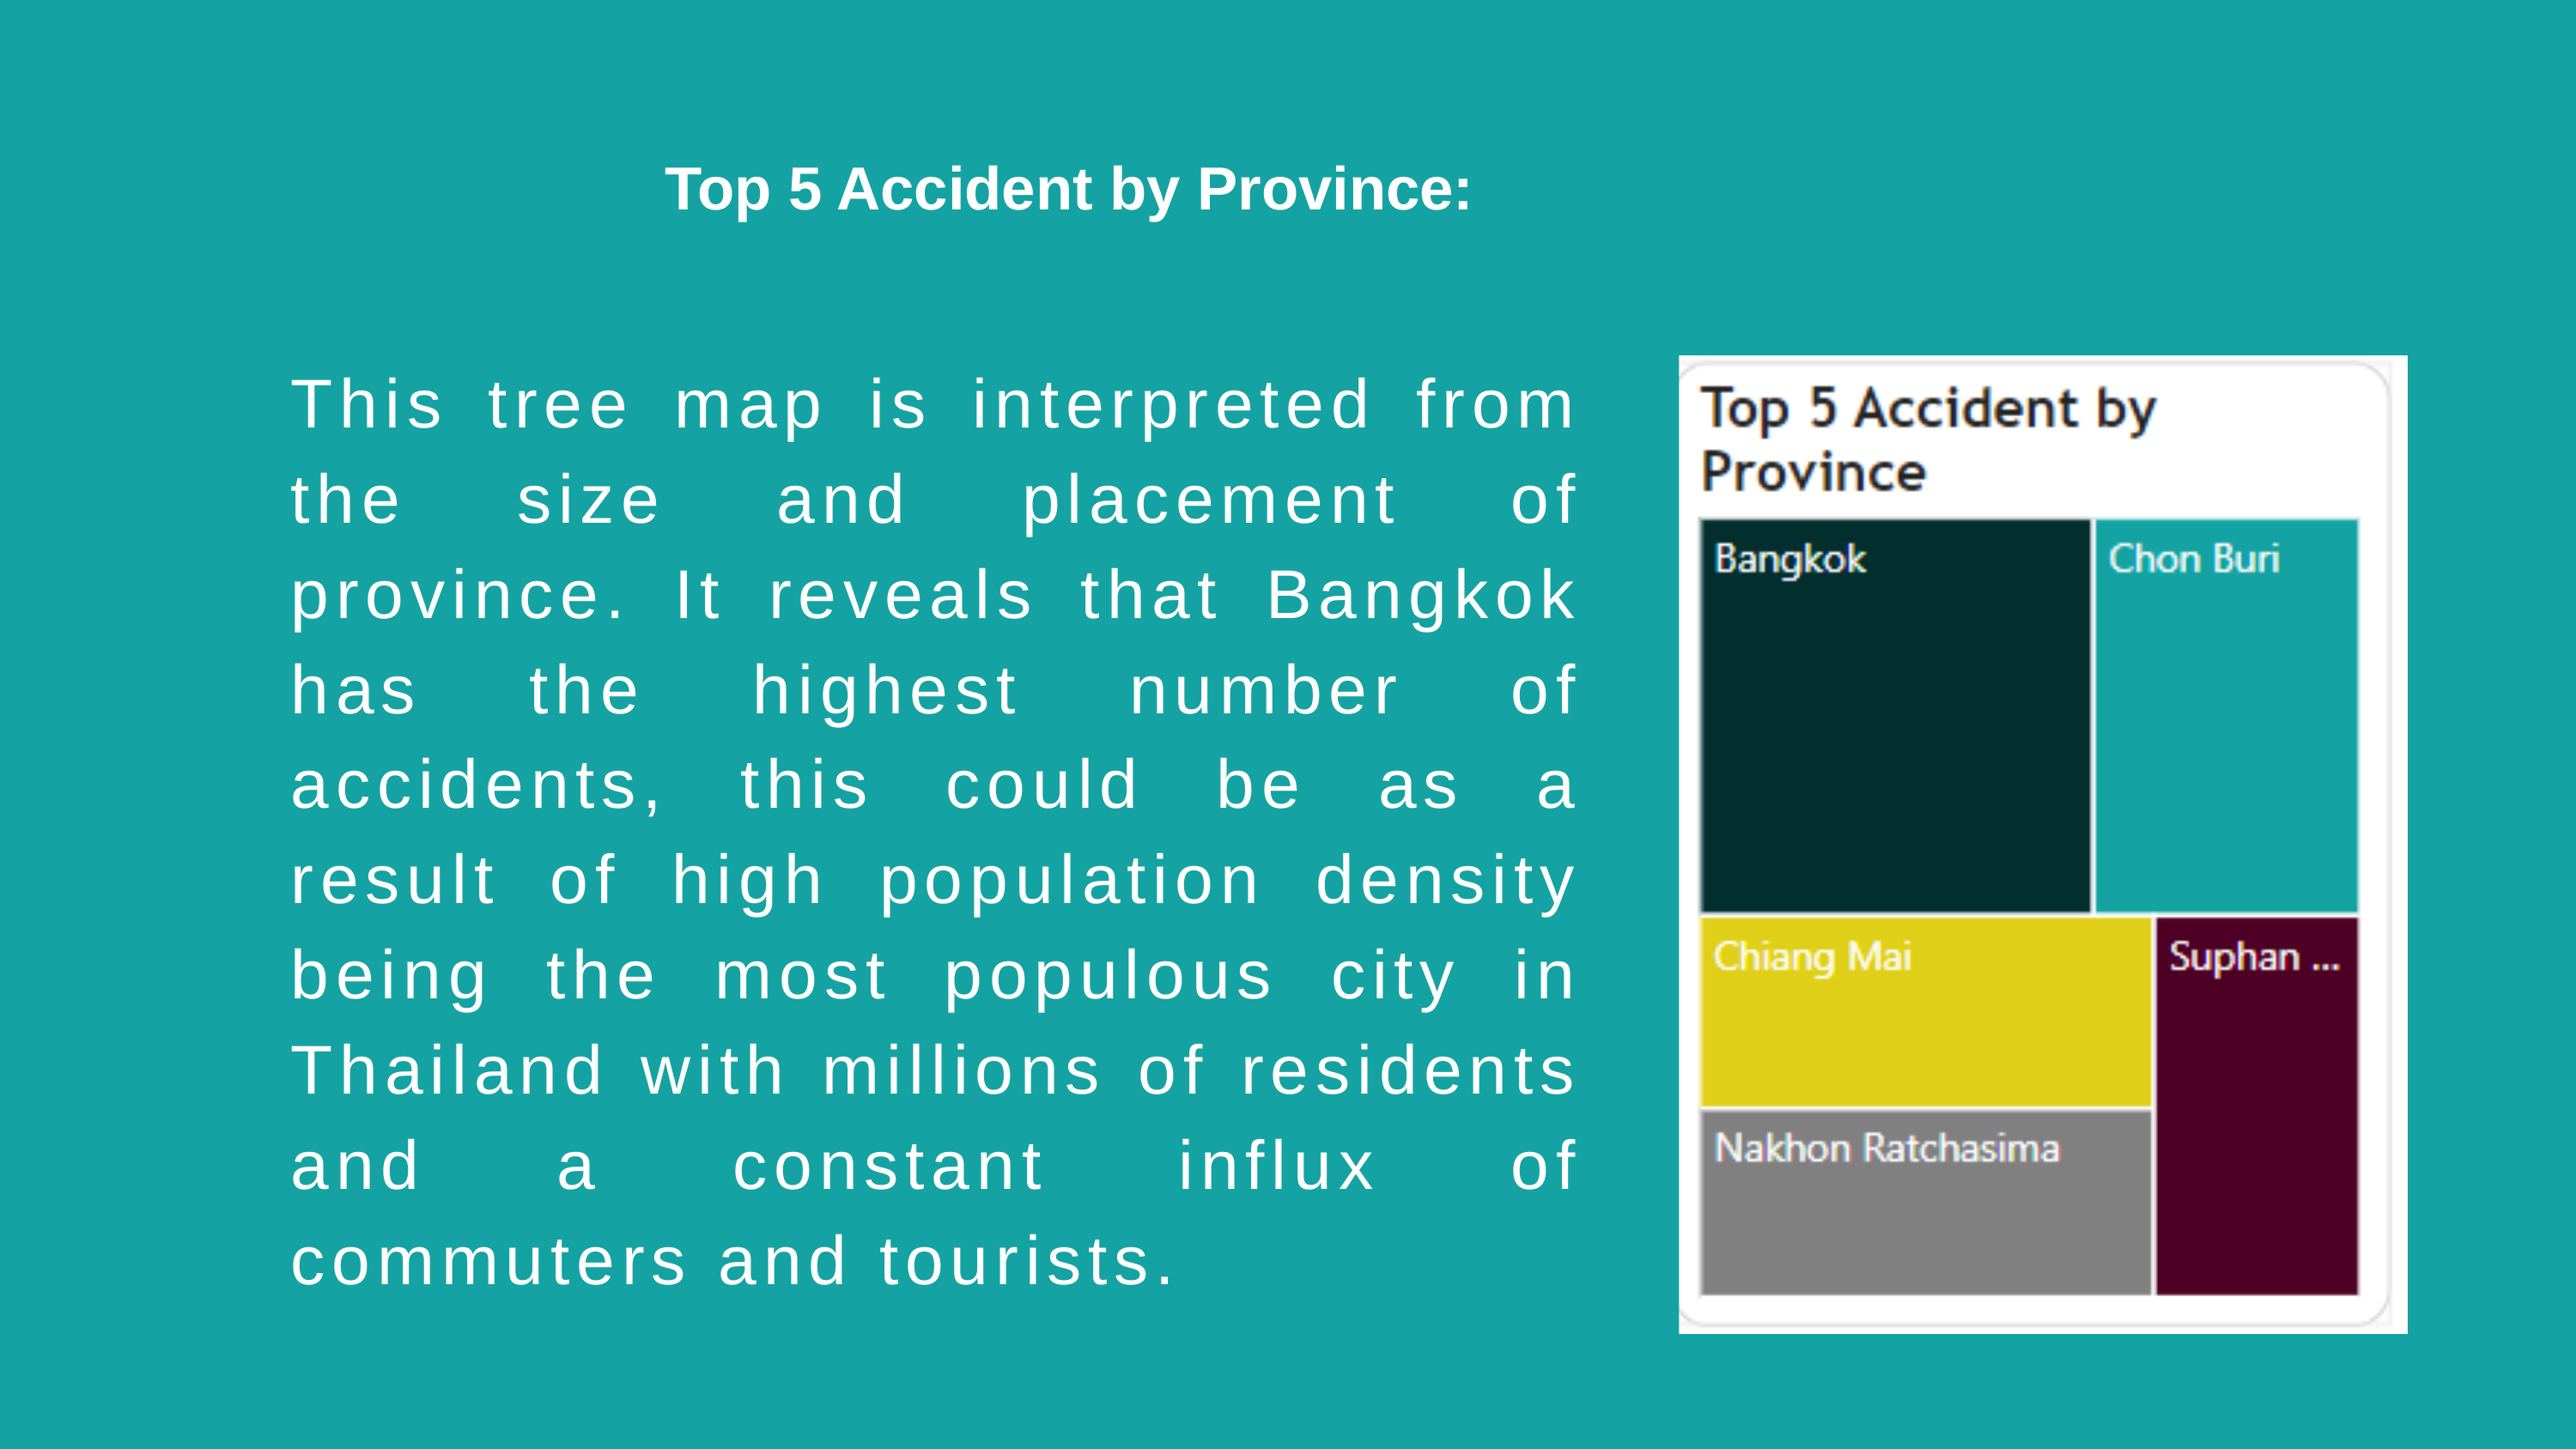

Top 5 Accident by Province:
This tree map is interpreted from the size and placement of province. It reveals that Bangkok has the highest number of accidents, this could be as a result of high population density being the most populous city in Thailand with millions of residents and a constant influx of commuters and tourists.